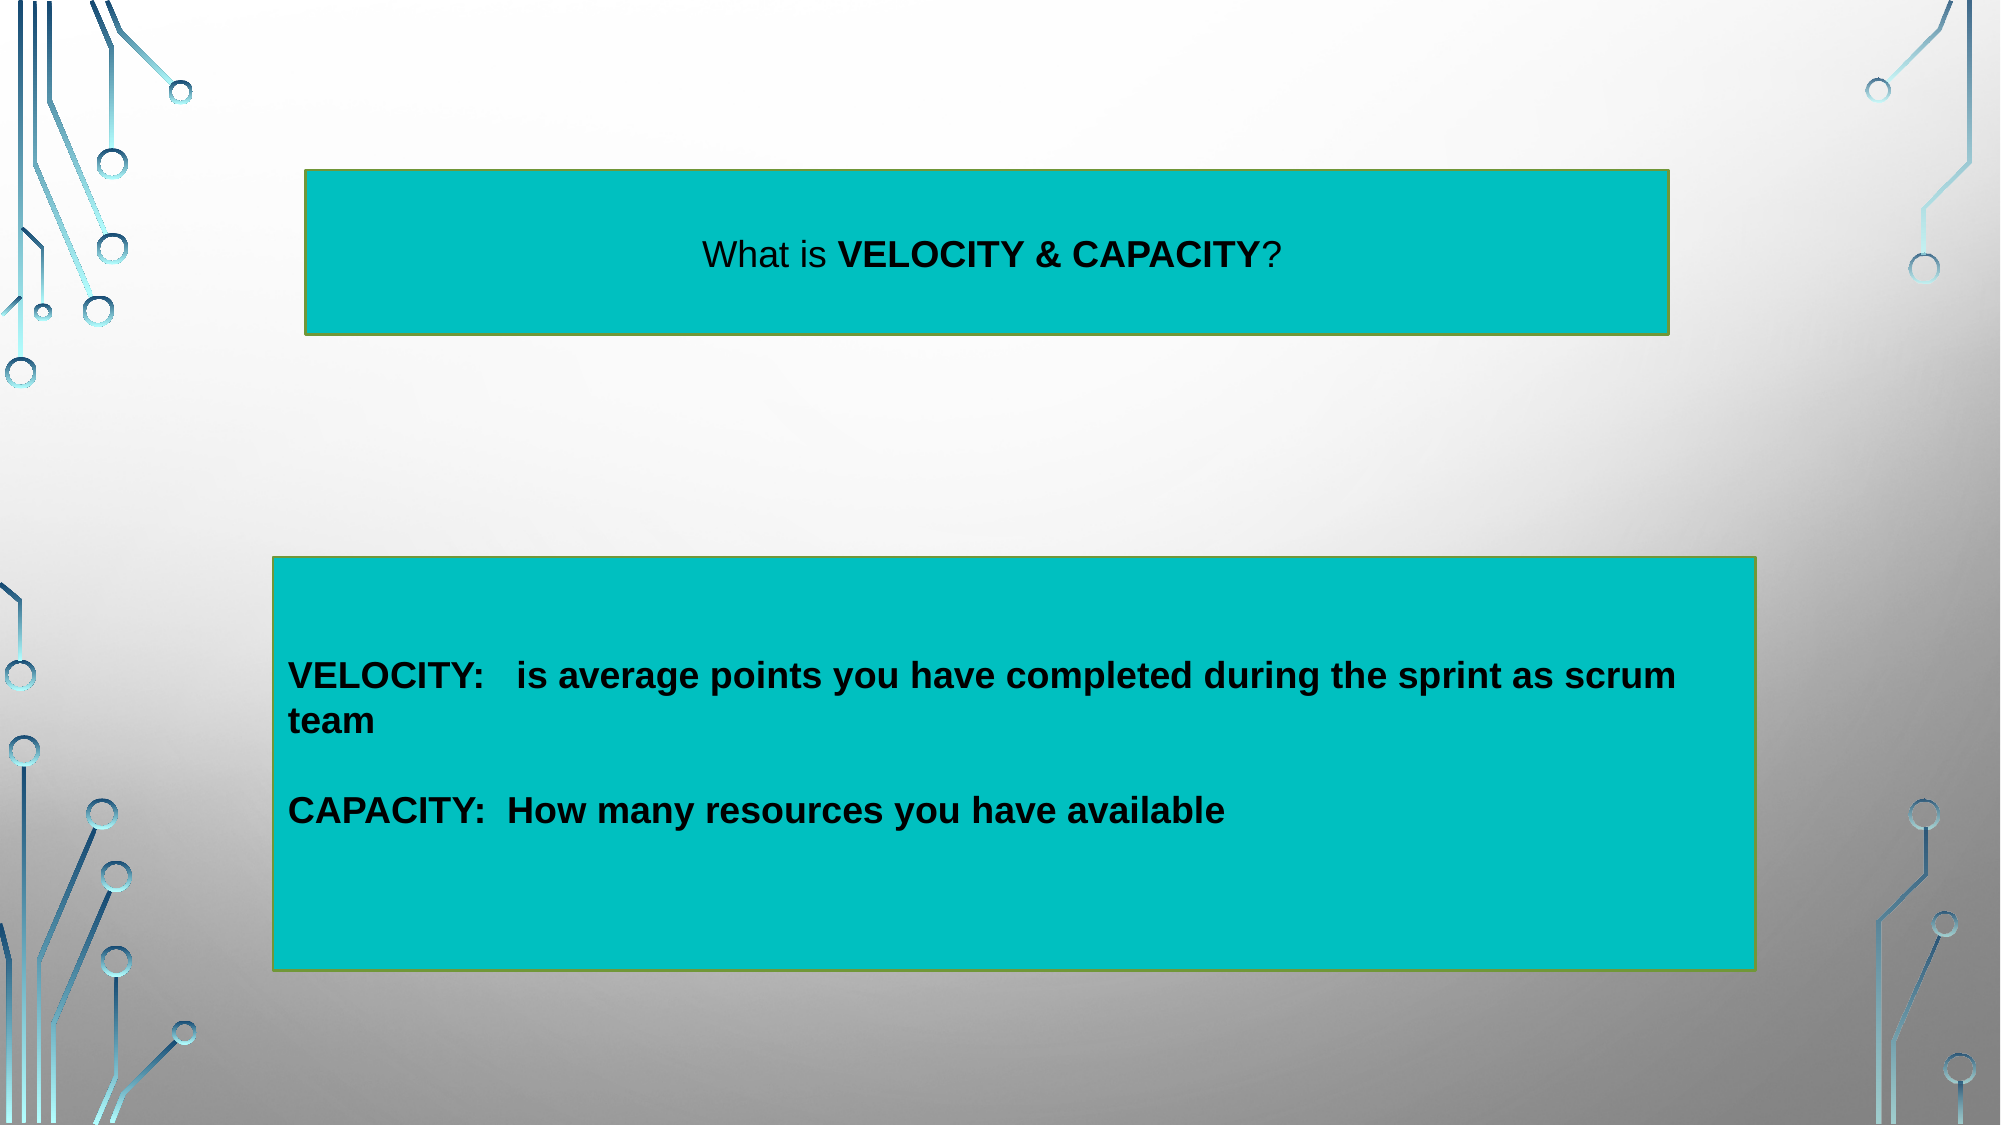

What is VELOCITY & CAPACITY?

VELOCITY:   is average points you have completed during the sprint as scrum team

CAPACITY:  How many resources you have available